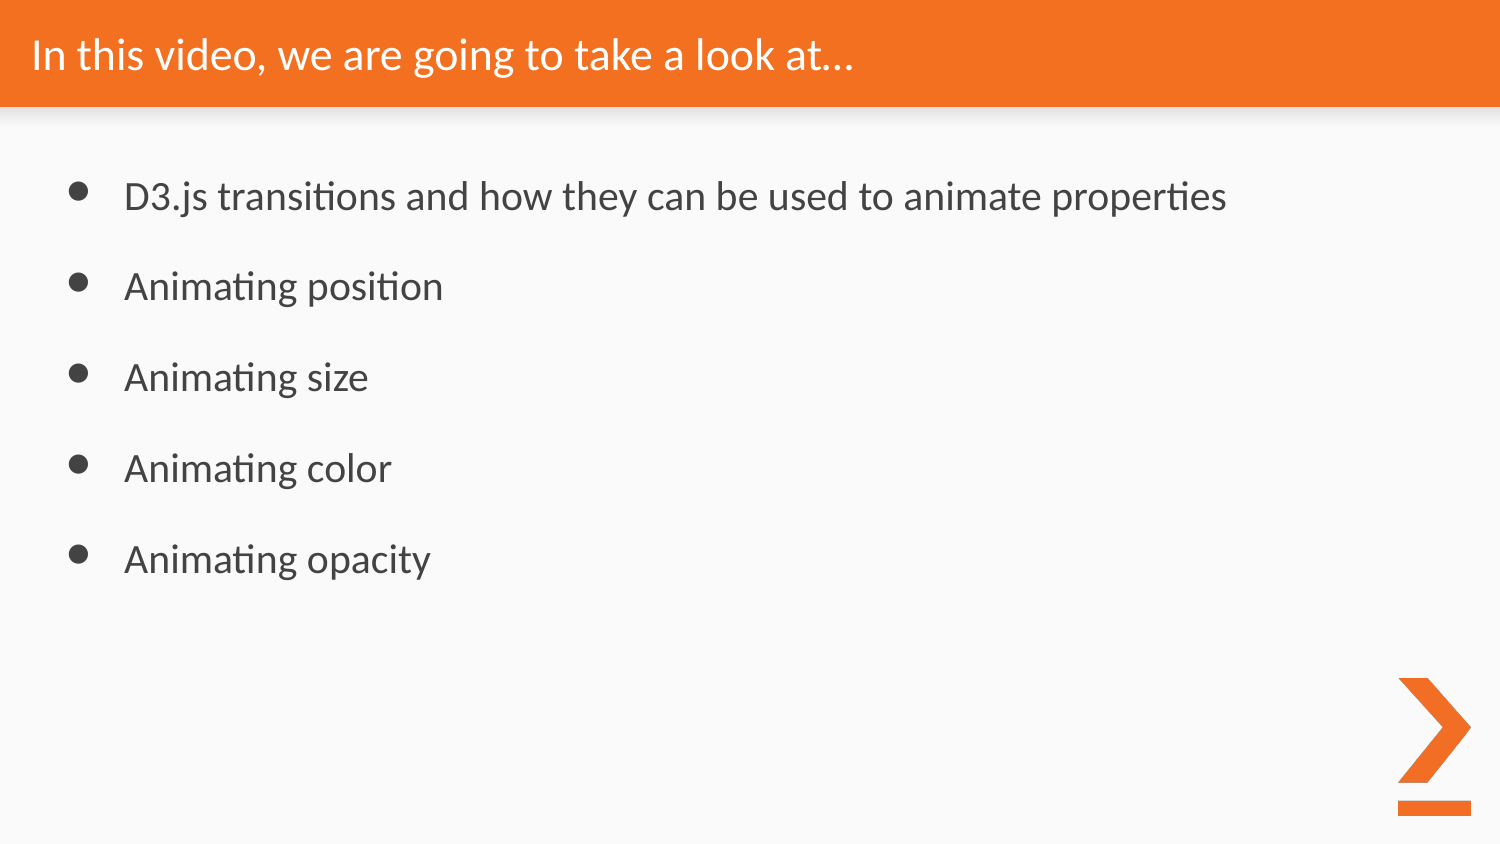

# In this video, we are going to take a look at…
D3.js transitions and how they can be used to animate properties
Animating position
Animating size
Animating color
Animating opacity